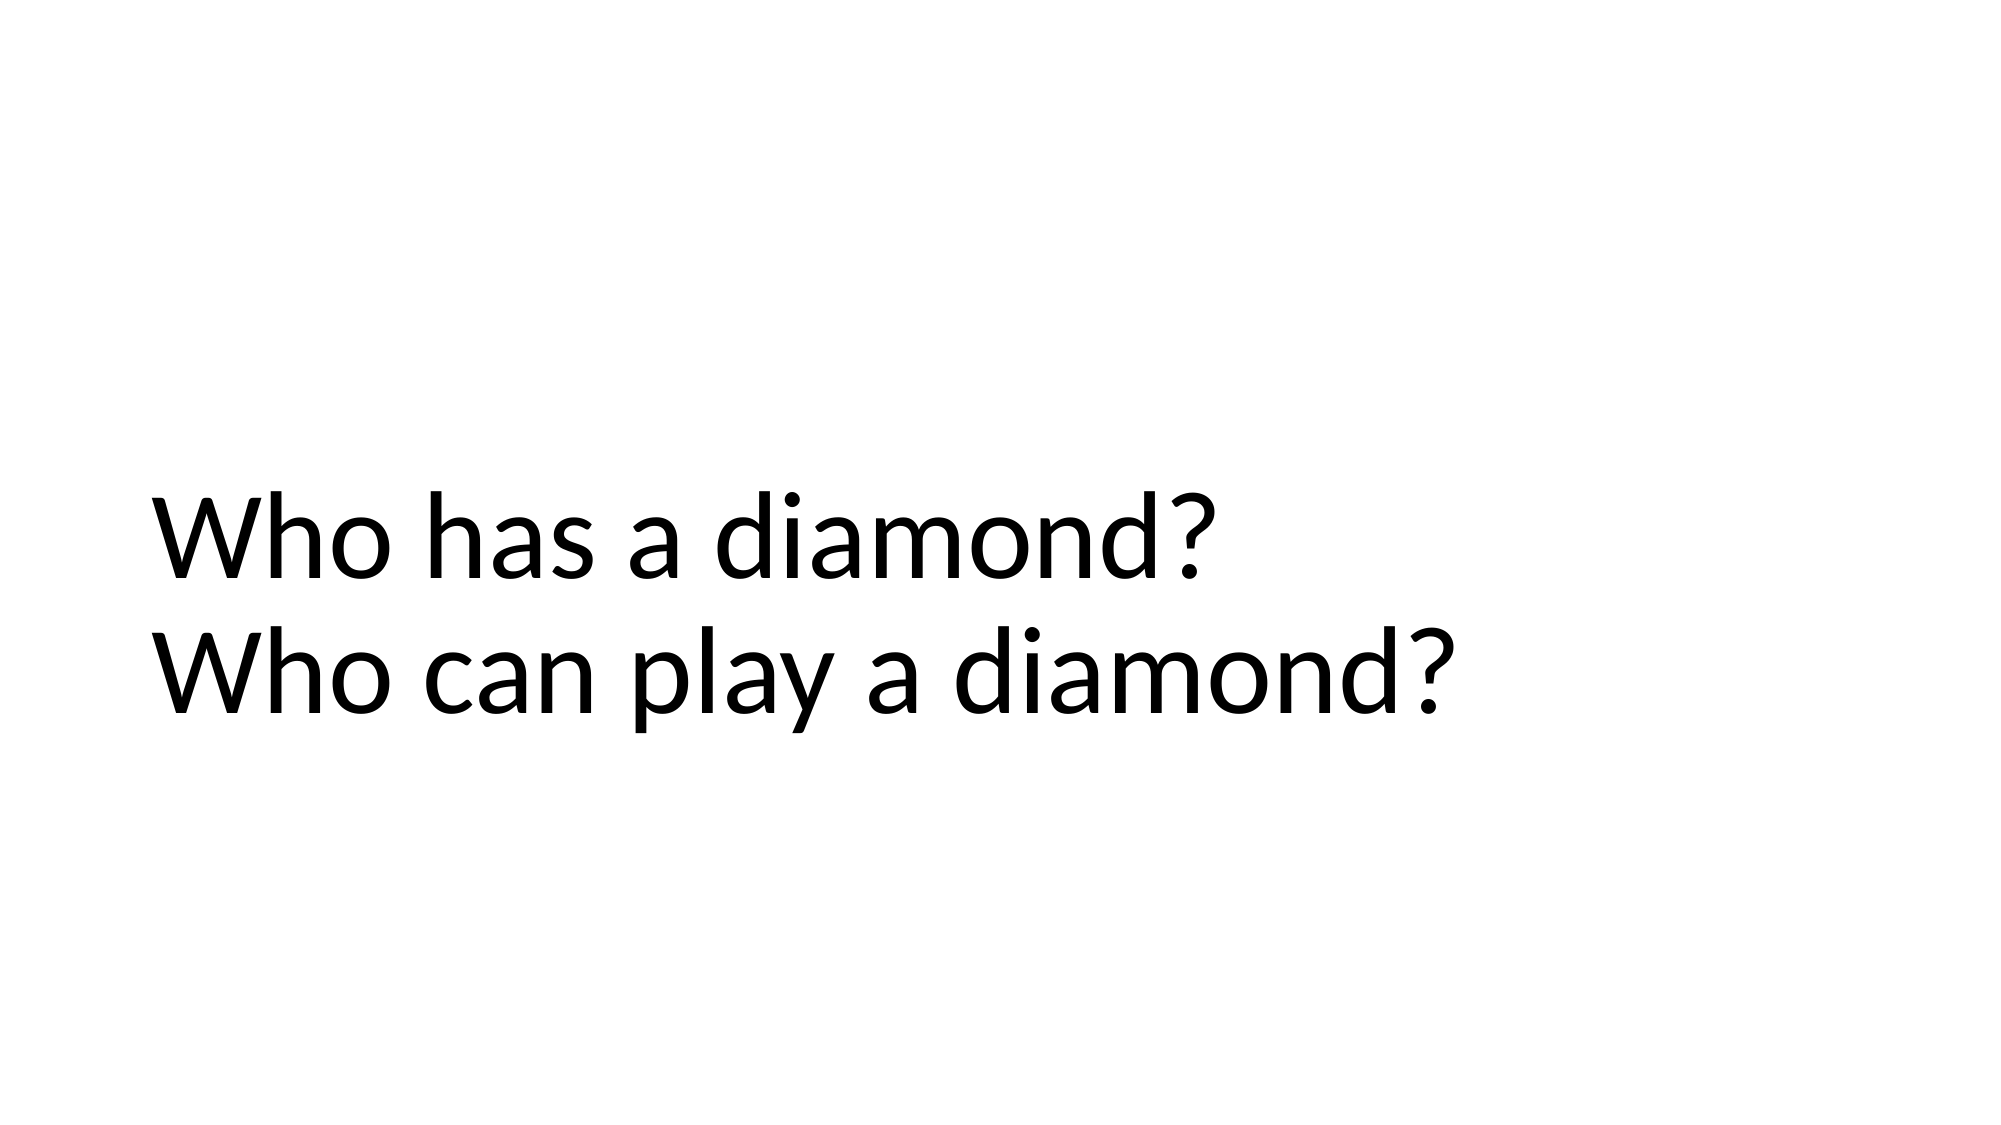

# Who has a diamond? Who can play a diamond?